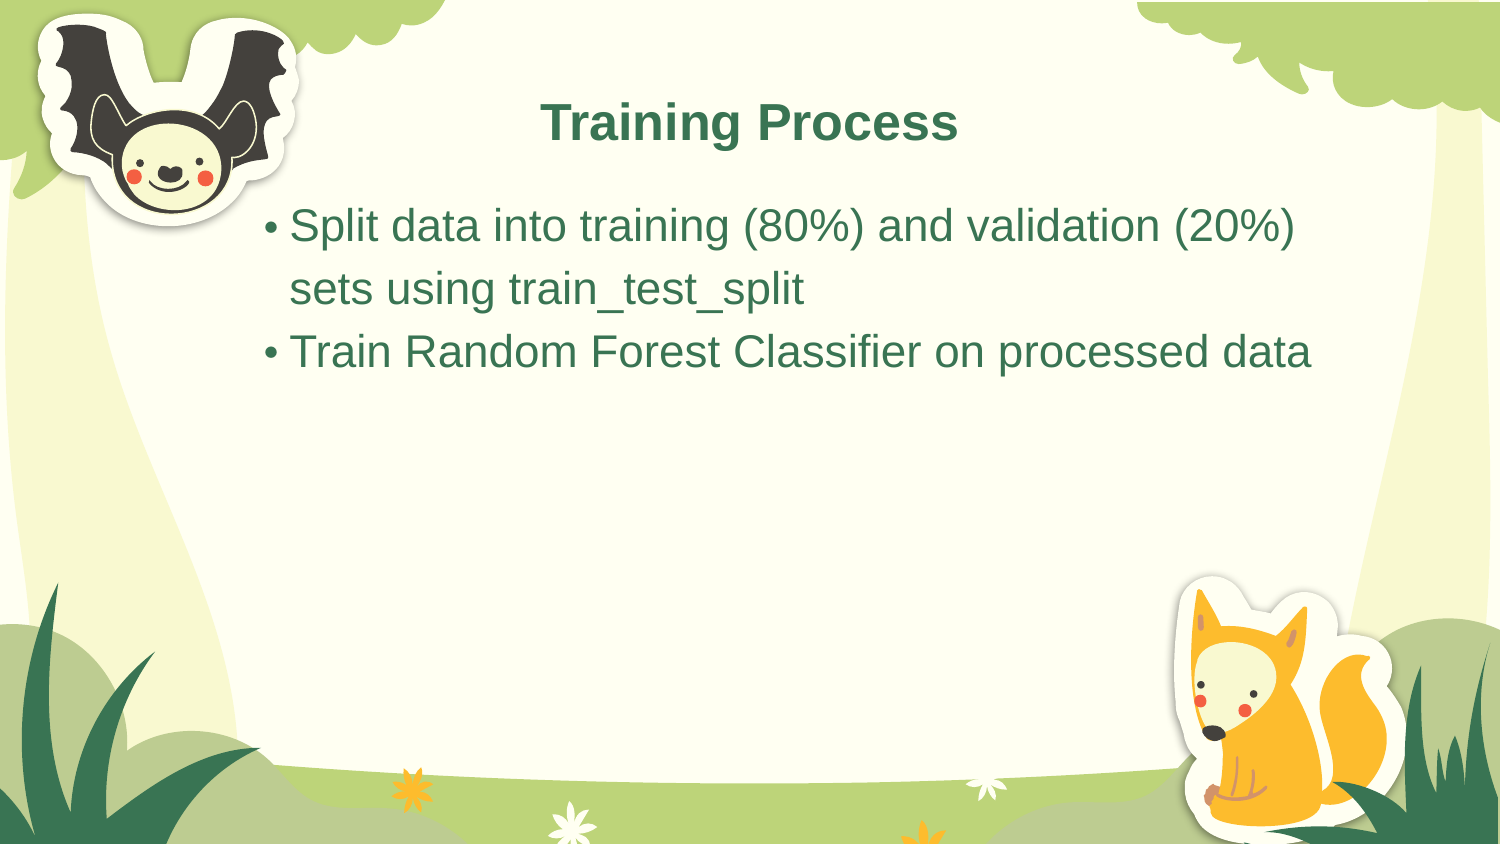

# Training Process
Split data into training (80%) and validation (20%) sets using train_test_split
Train Random Forest Classifier on processed data